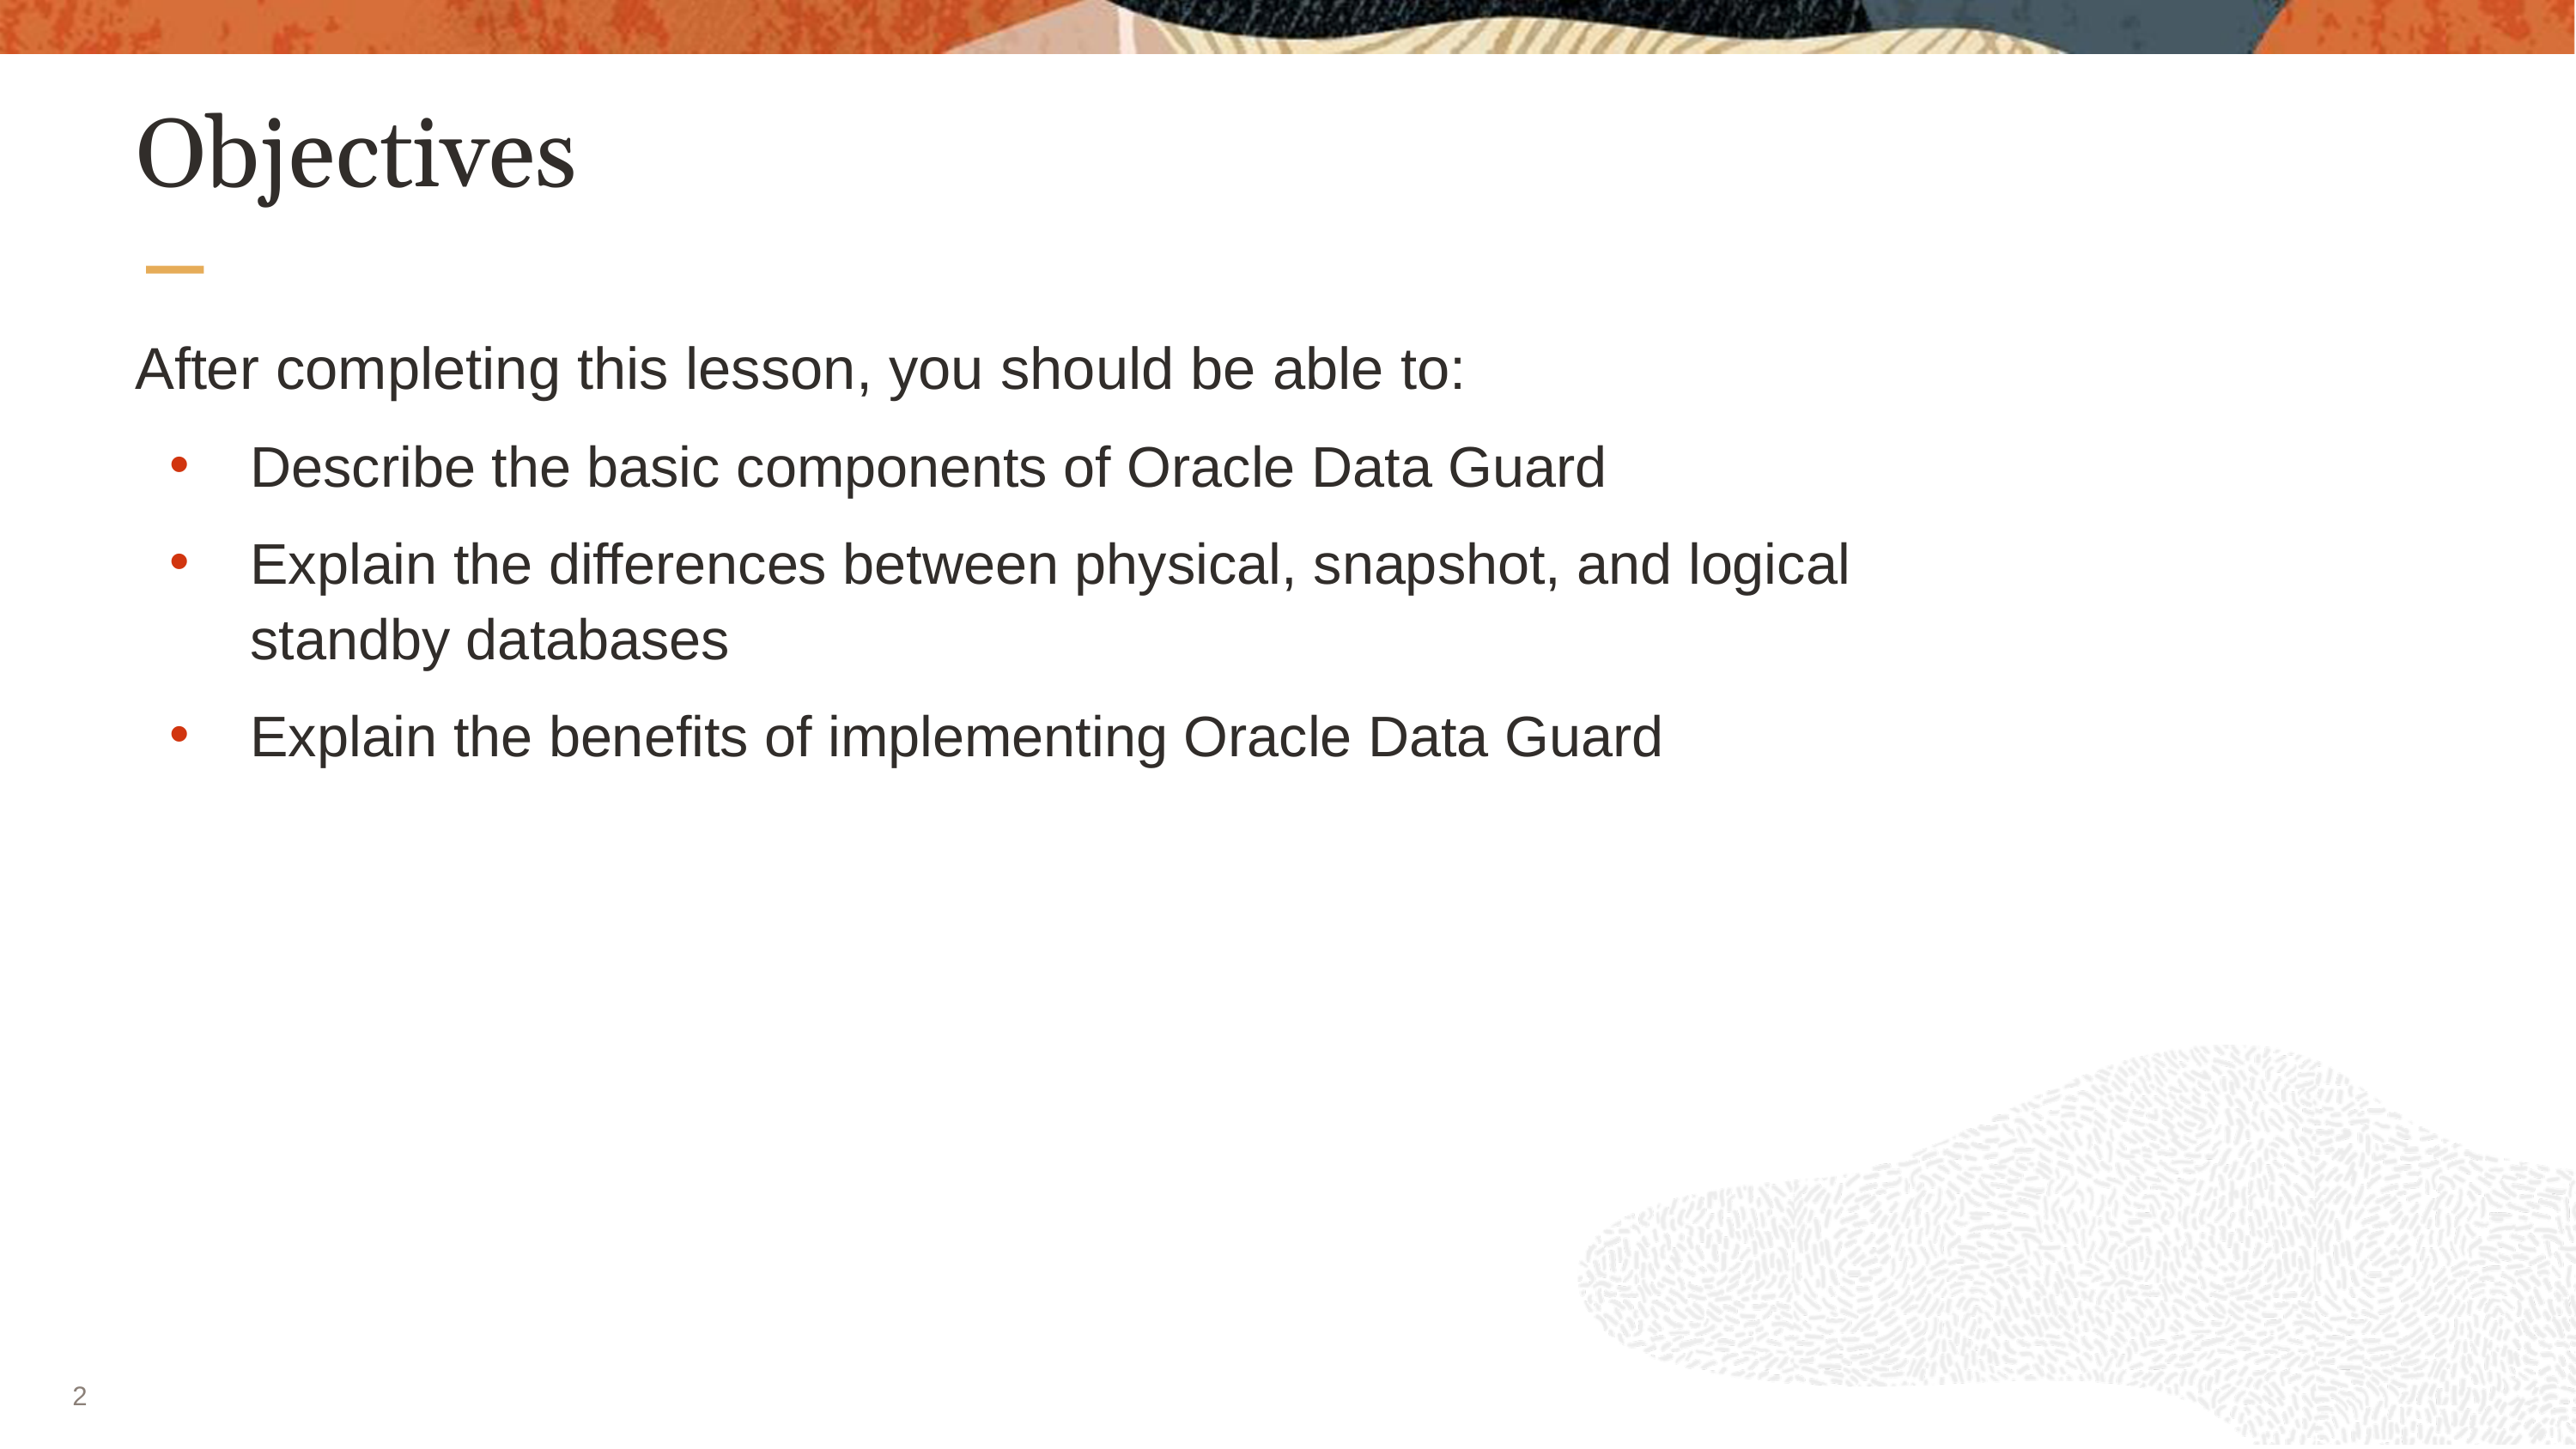

# Objectives
After completing this lesson, you should be able to:
Describe the basic components of Oracle Data Guard
Explain the differences between physical, snapshot, and logical
standby databases
Explain the benefits of implementing Oracle Data Guard